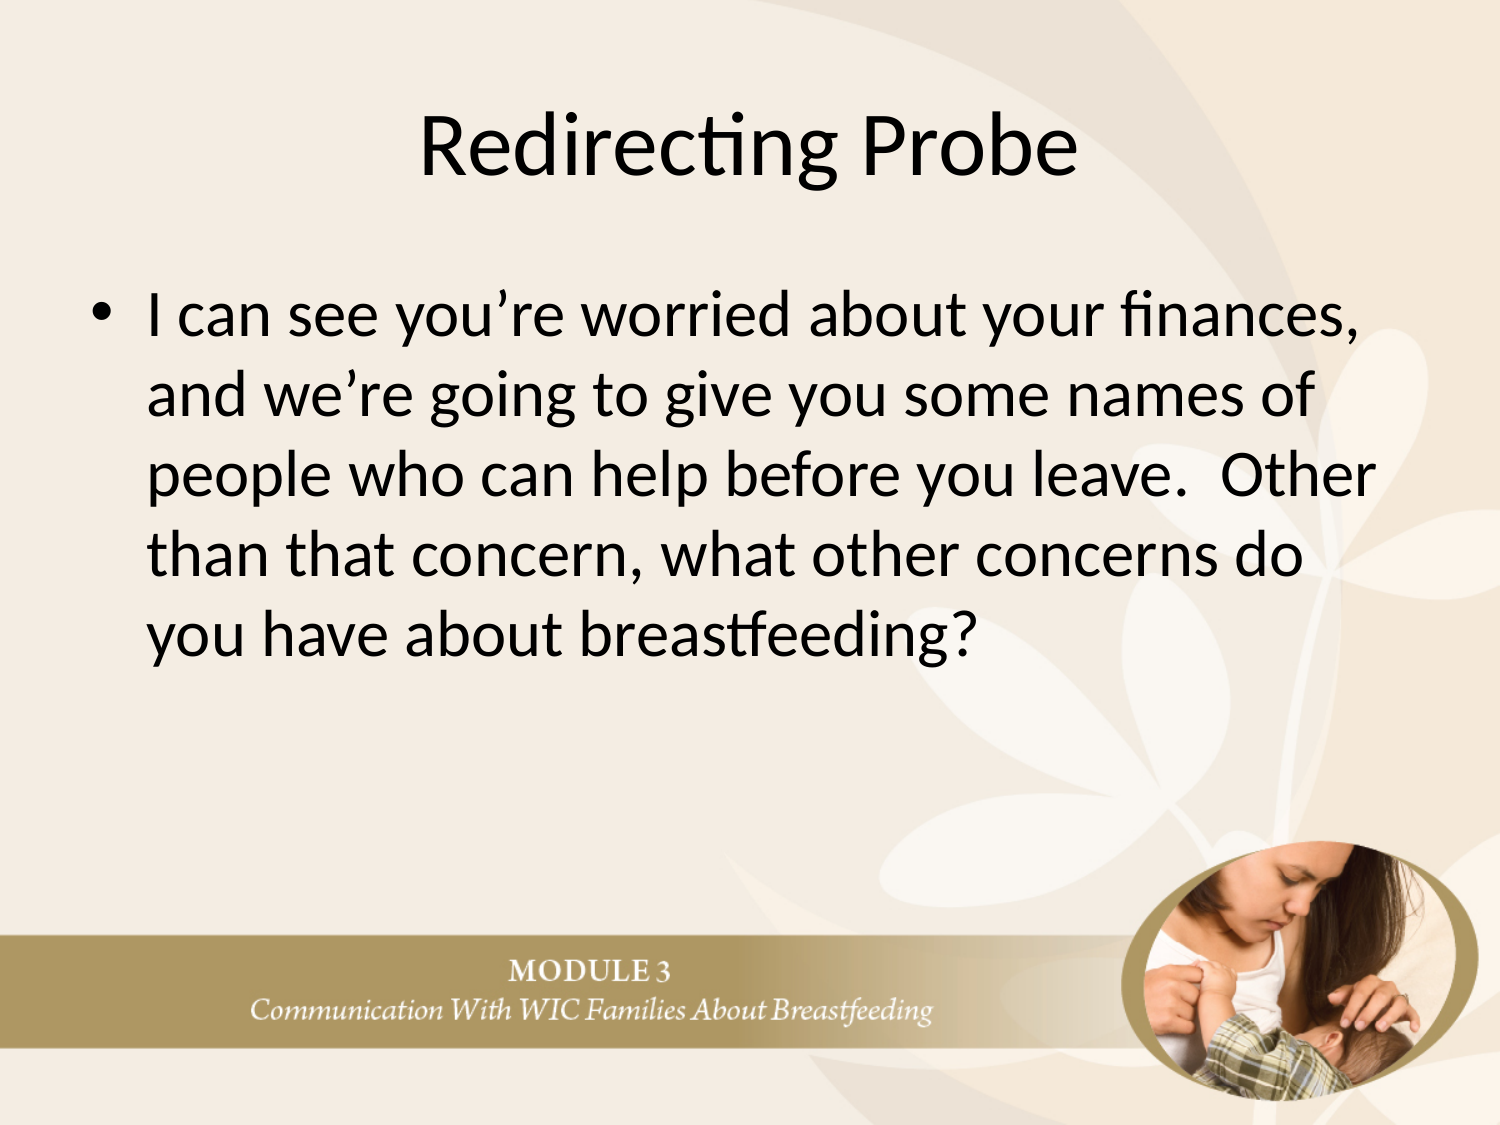

# Redirecting Probe
I can see you’re worried about your finances, and we’re going to give you some names of people who can help before you leave.  Other than that concern, what other concerns do you have about breastfeeding?